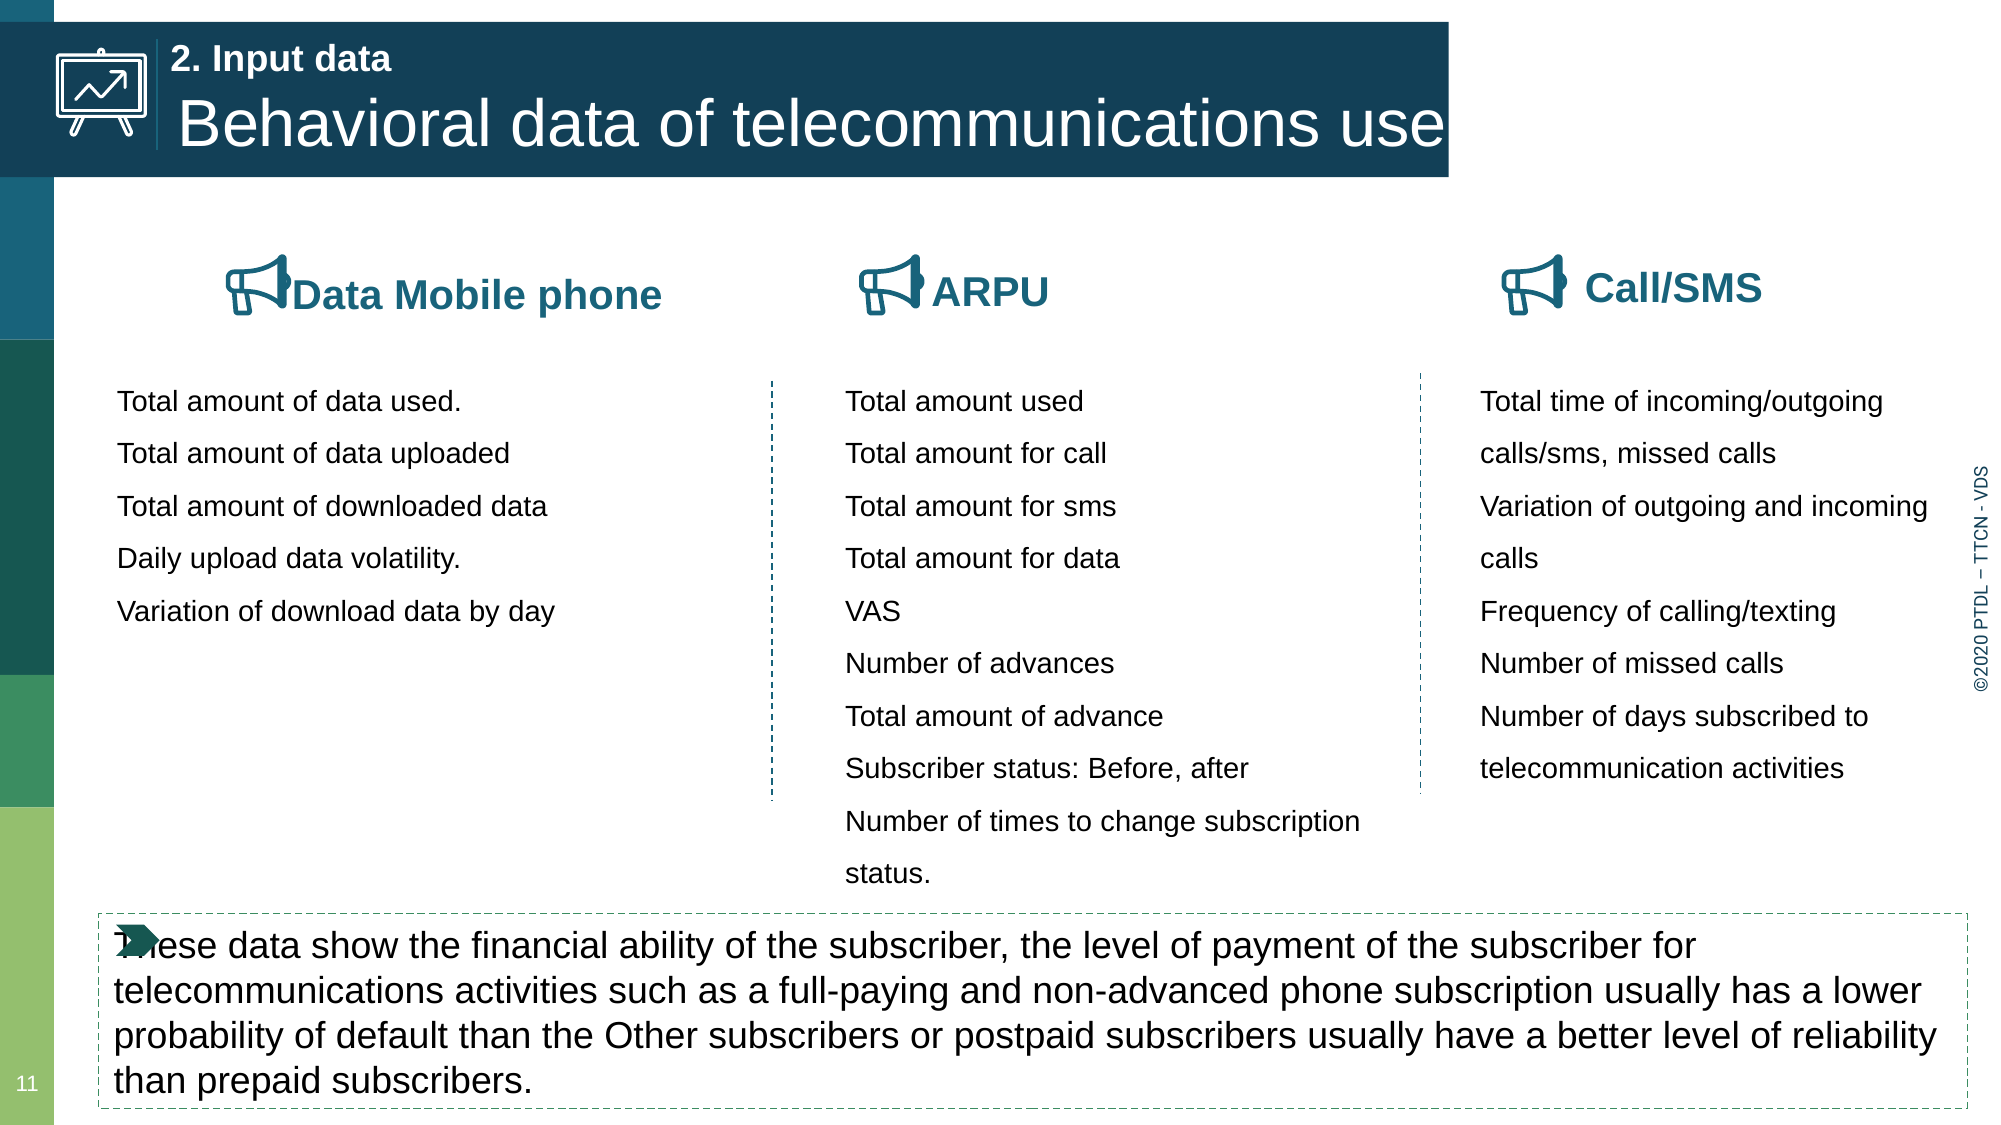

2. Input data

Behavioral data of telecommunications use
Call/SMS

ARPU
Data Mobile phone
Total amount of data used.
Total amount of data uploaded
Total amount of downloaded data
Daily upload data volatility.
Variation of download data by day
Total amount used
Total amount for call
Total amount for sms
Total amount for data
VAS
Number of advances
Total amount of advance
Subscriber status: Before, after
Number of times to change subscription status.
Total time of incoming/outgoing calls/sms, missed calls
Variation of outgoing and incoming calls
Frequency of calling/texting
Number of missed calls
Number of days subscribed to telecommunication activities
These data show the financial ability of the subscriber, the level of payment of the subscriber for telecommunications activities such as a full-paying and non-advanced phone subscription usually has a lower probability of default than the Other subscribers or postpaid subscribers usually have a better level of reliability than prepaid subscribers.

11